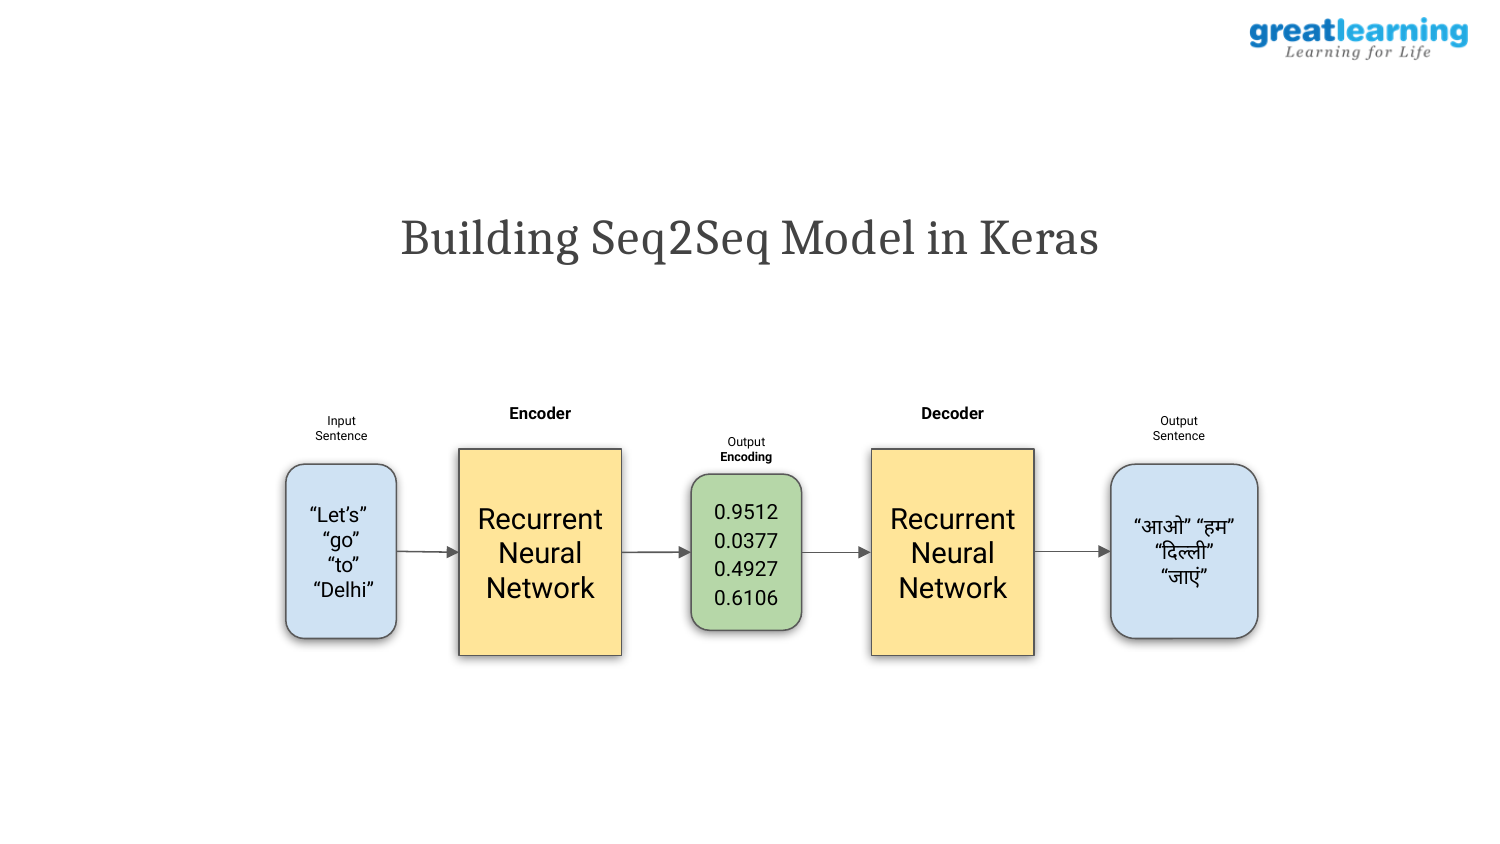

Building Seq2Seq Model in Keras
Encoder
Decoder
Input Sentence
Output Sentence
Output Encoding
Recurrent Neural Network
Recurrent Neural Network
“आओ” “हम”
“दिल्ली” “जाएं”
“Let’s”
“go”
 “to”
 “Delhi”
0.9512
0.0377
0.4927
0.6106